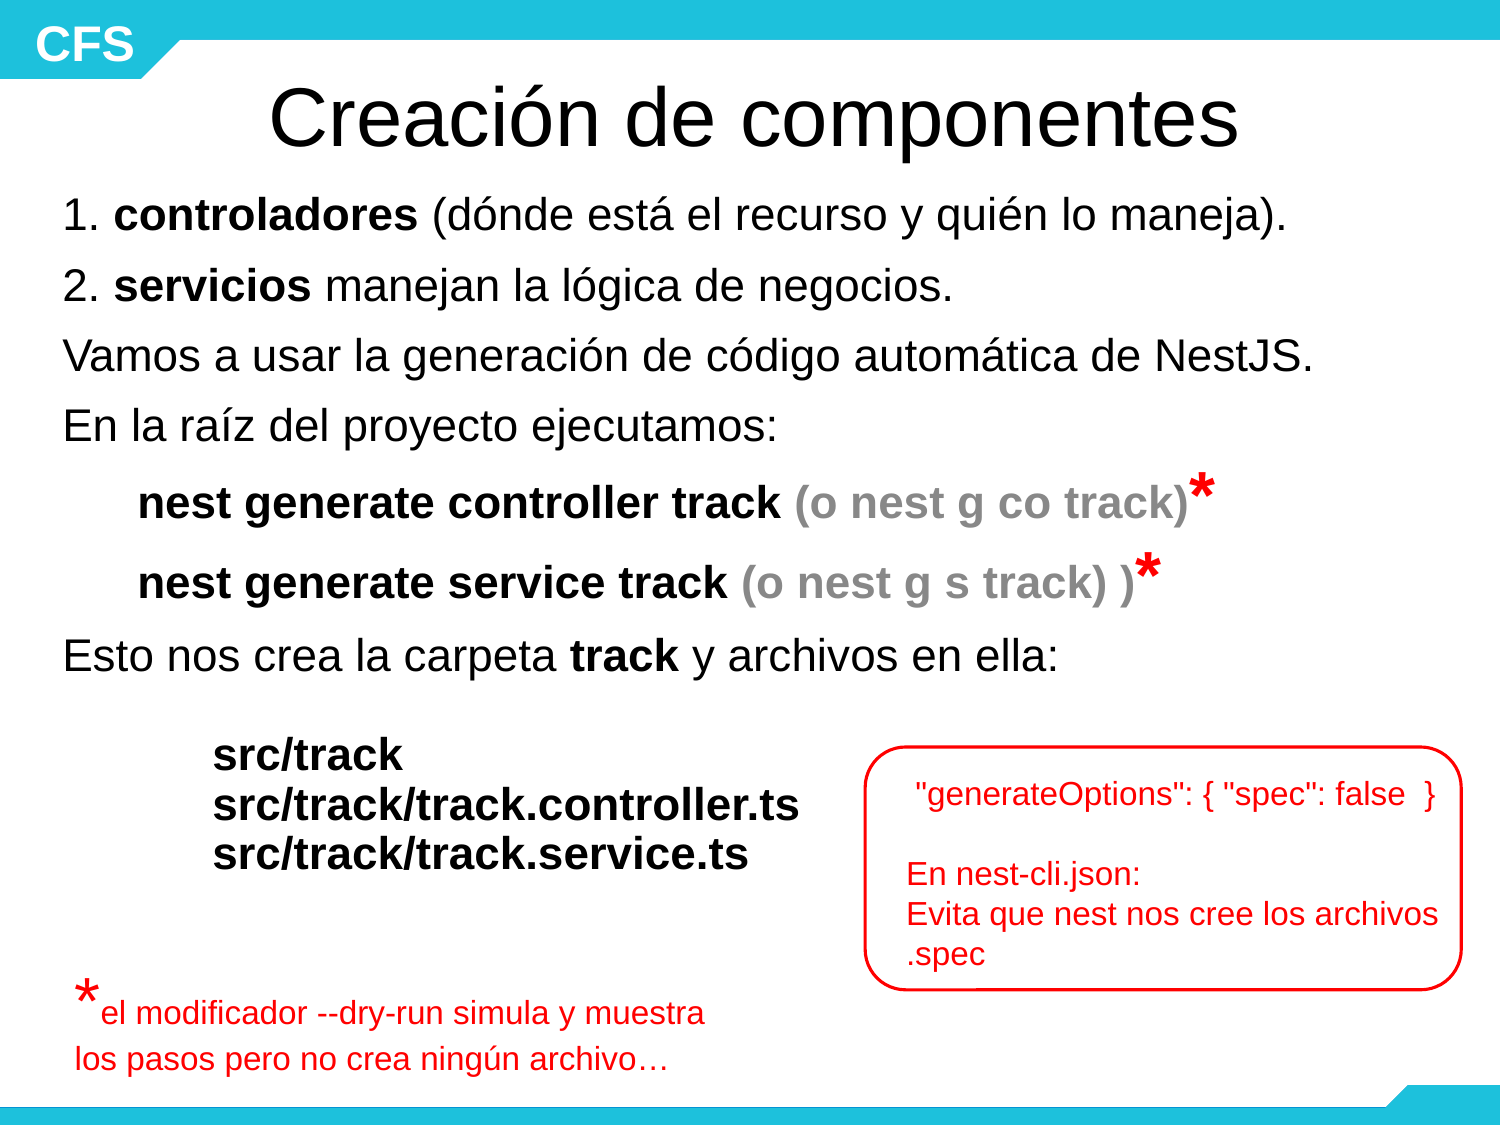

# Creación de componentes
1. controladores (dónde está el recurso y quién lo maneja).
2. servicios manejan la lógica de negocios.
Vamos a usar la generación de código automática de NestJS.
En la raíz del proyecto ejecutamos:
nest generate controller track (o nest g co track)*
nest generate service track (o nest g s track) )*
Esto nos crea la carpeta track y archivos en ella:
	src/track
	src/track/track.controller.ts
	src/track/track.service.ts

 "generateOptions": { "spec": false  }
En nest-cli.json:
Evita que nest nos cree los archivos .spec
*el modificador --dry-run simula y muestra los pasos pero no crea ningún archivo…